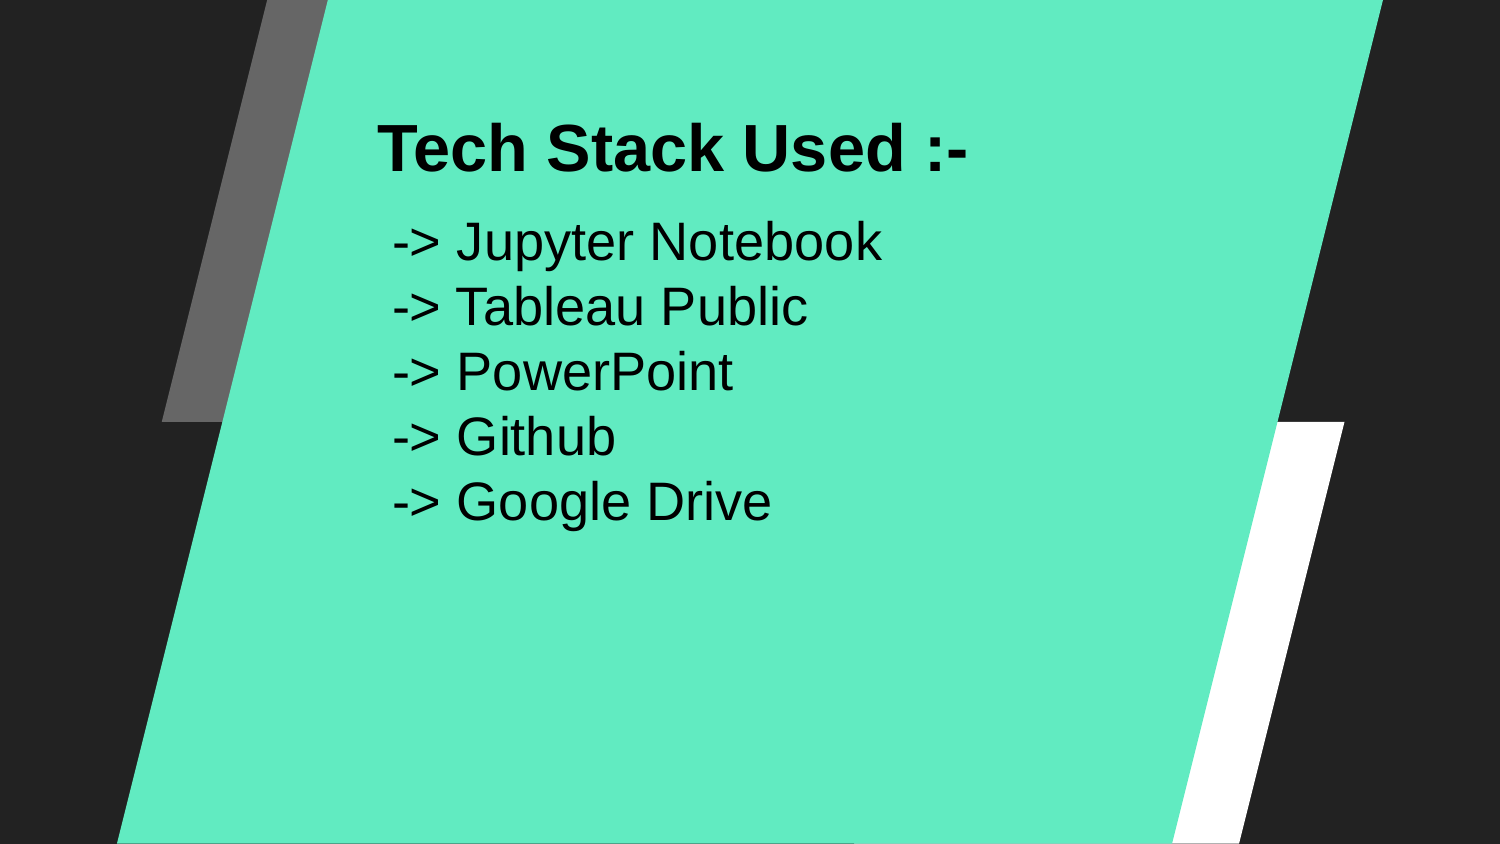

Tech Stack Used :-
# -> Jupyter Notebook -> Tableau Public -> PowerPoint -> Github -> Google Drive